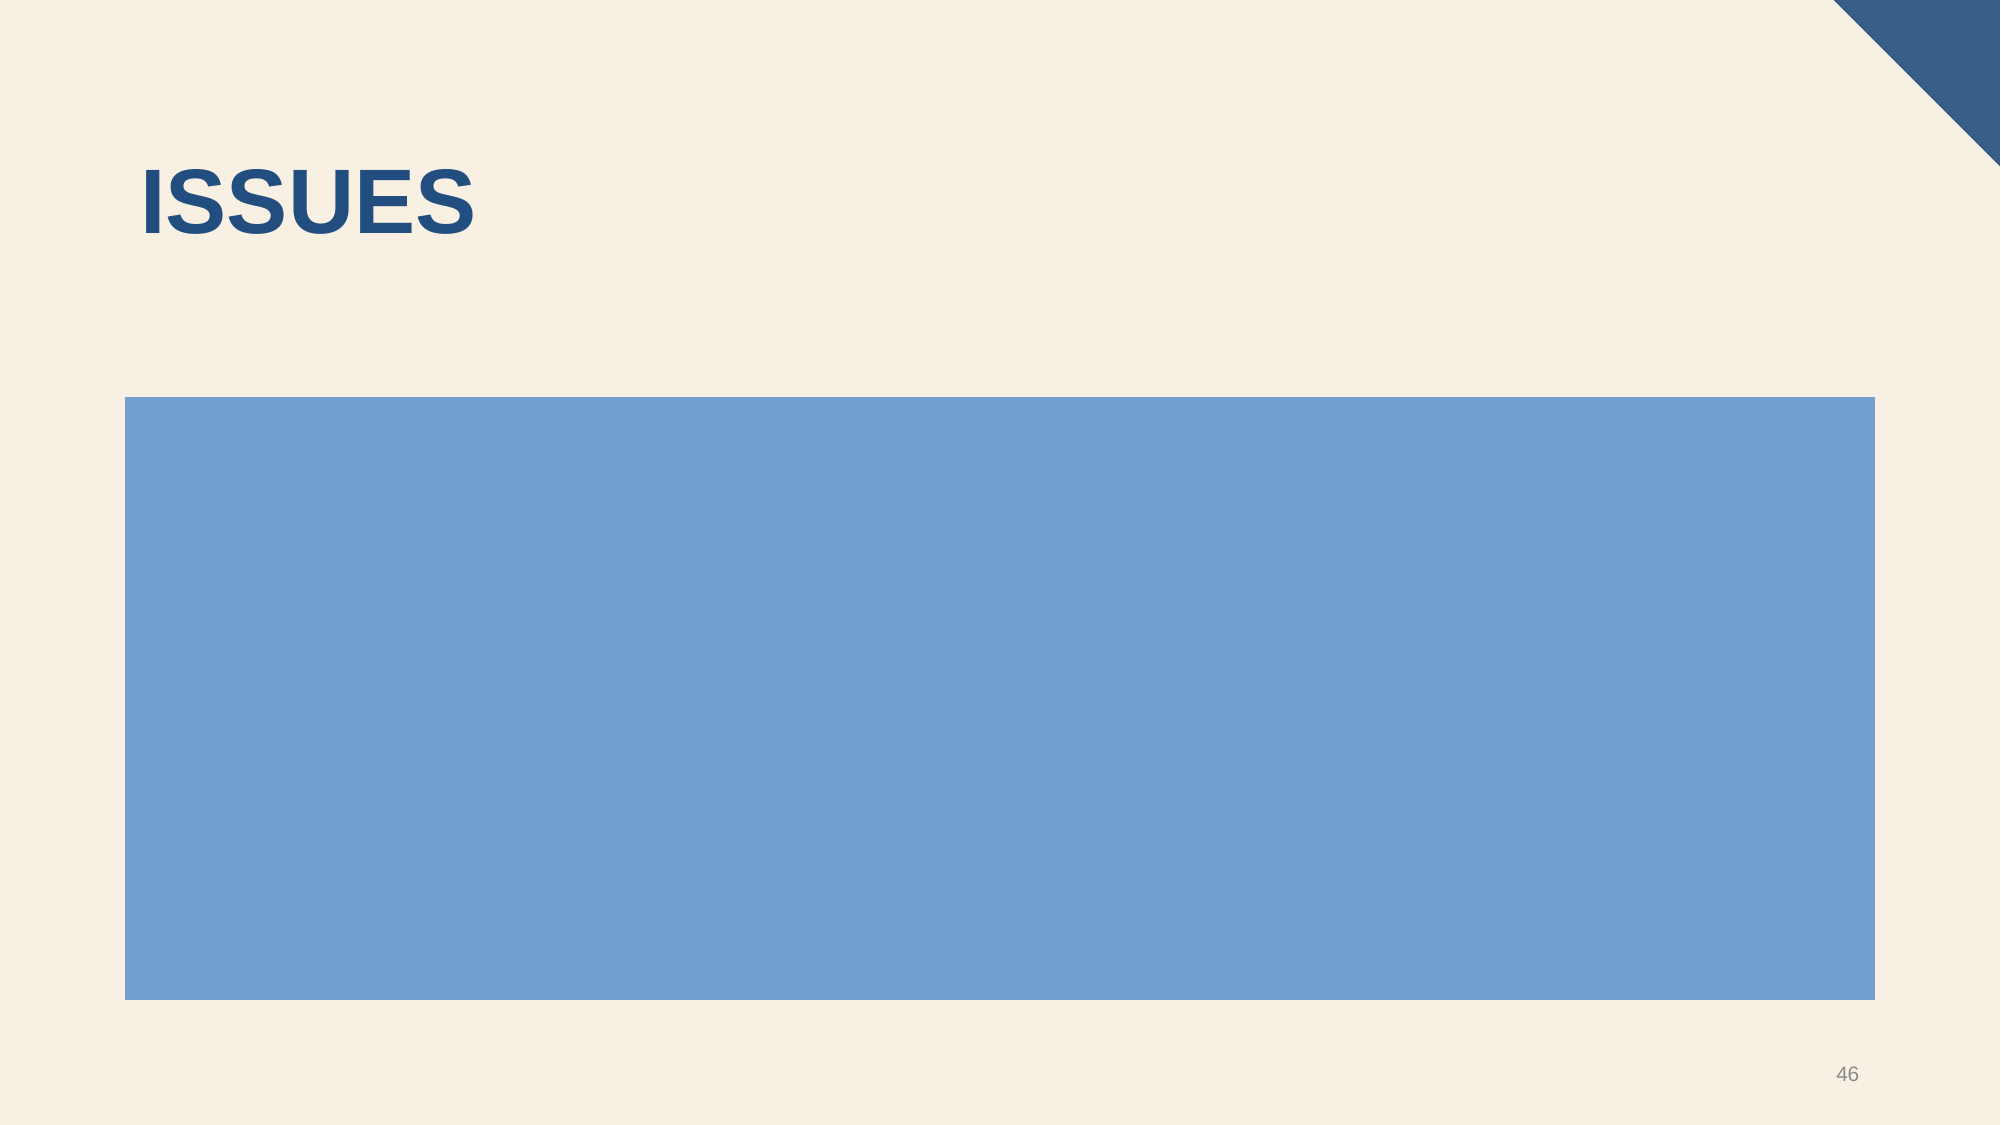

# Issues
Non-monotonic logic frameworks like ASP not used and also same data issues:
Same issue as Court Listener. Very few “main” documents
We don’t know the current law/precedence at the point of each texts. Current rulings can be wrong now but correct in the past

46